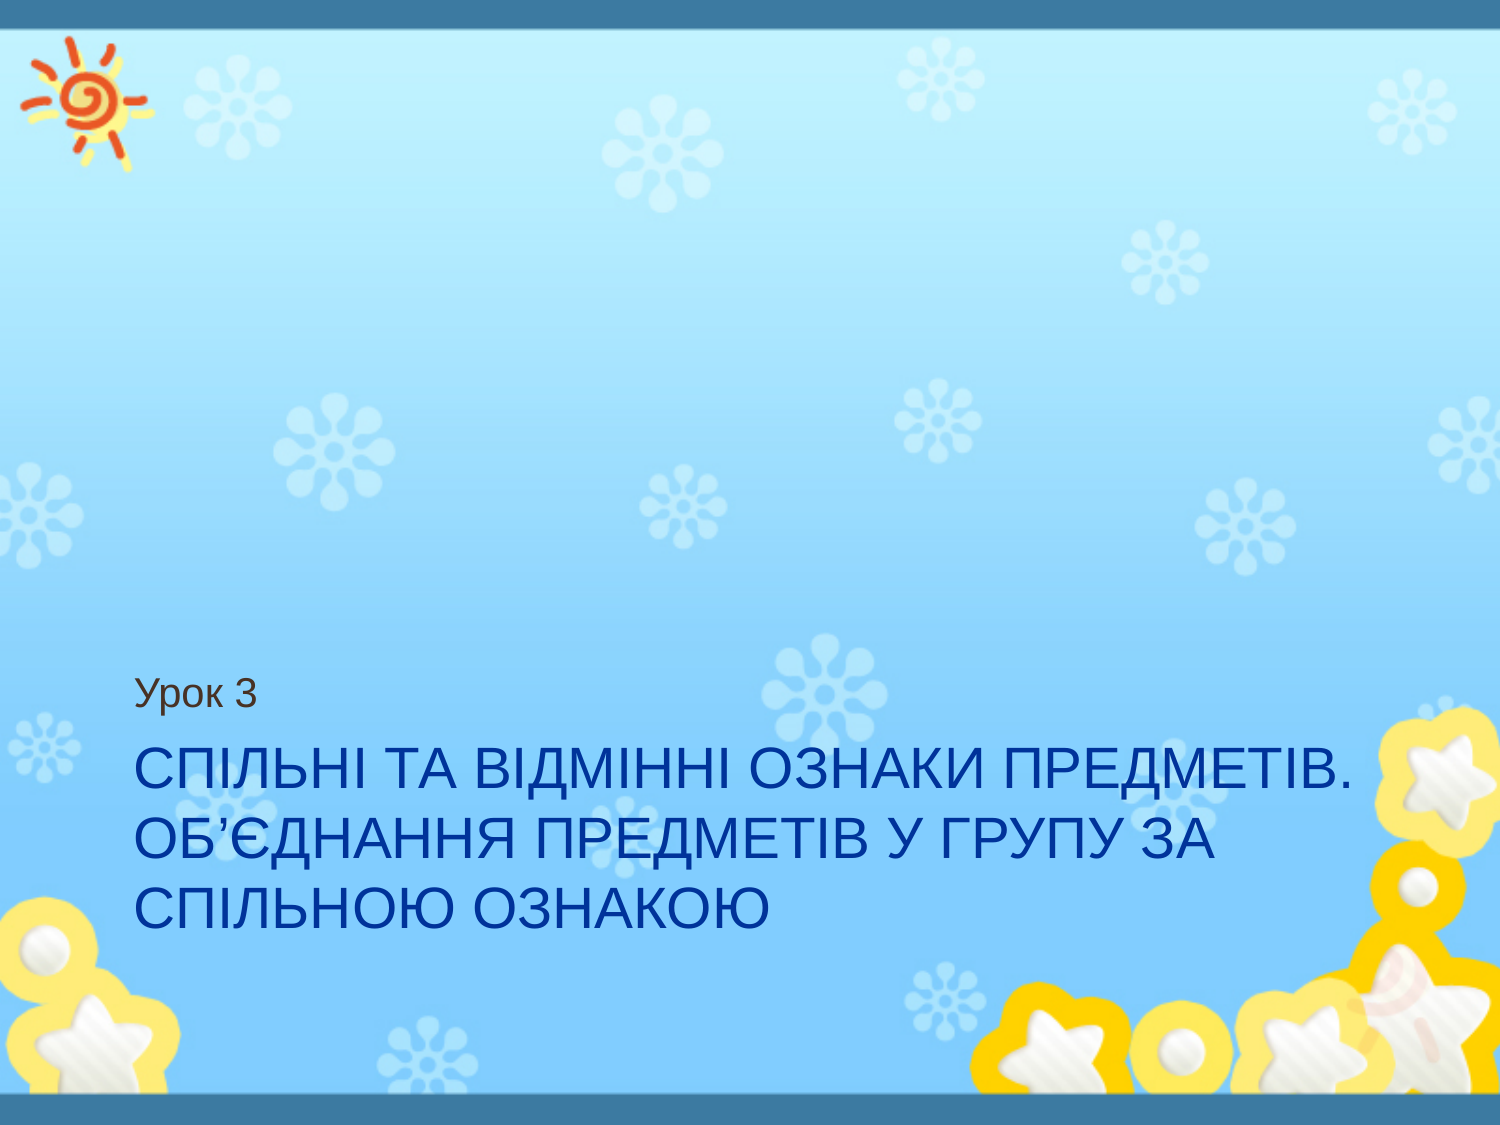

Урок 3
# Спільні та відмінні ознаки предметів. Об’єднання предметів у групу за спільною ознакою